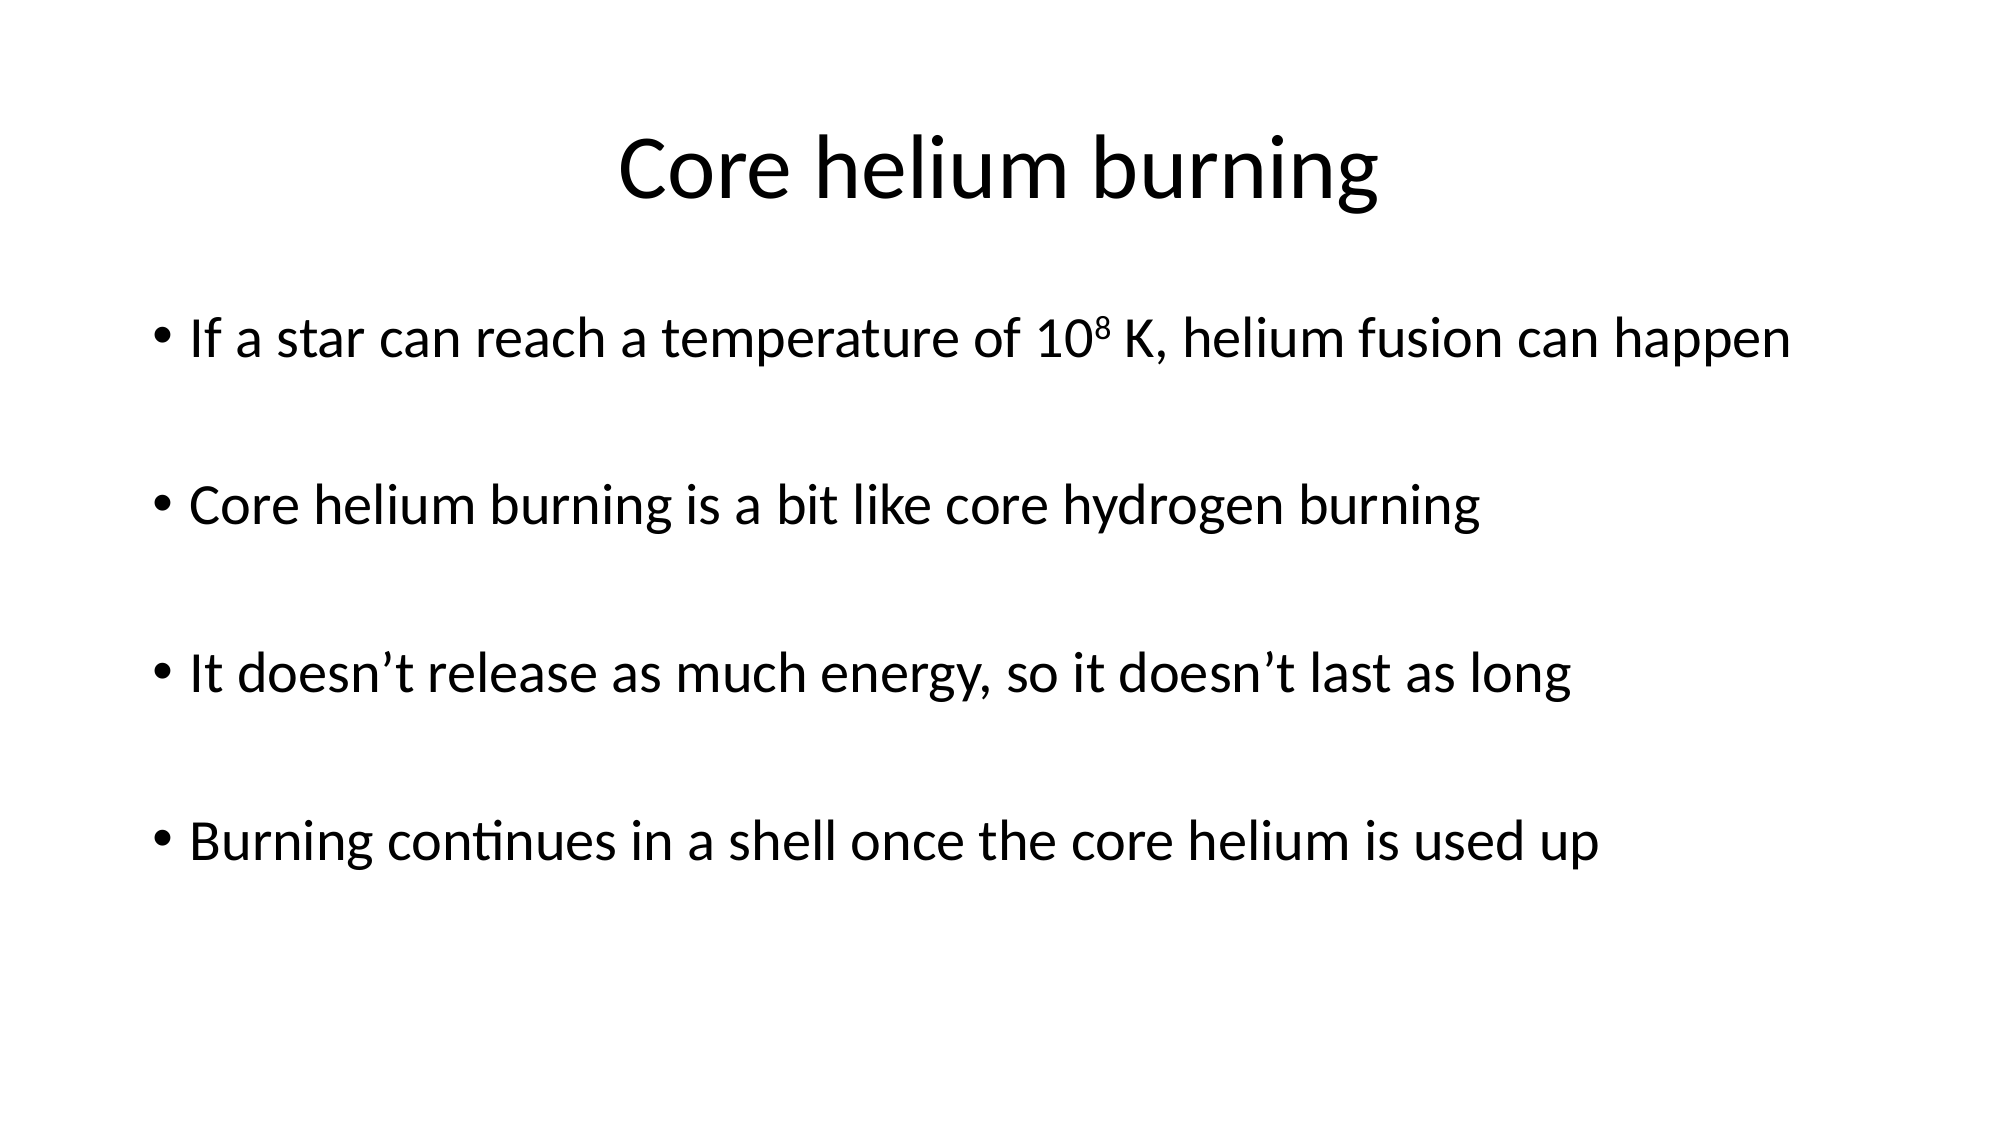

# Core helium burning
If a star can reach a temperature of 108 K, helium fusion can happen

Core helium burning is a bit like core hydrogen burning

It doesn’t release as much energy, so it doesn’t last as long

Burning continues in a shell once the core helium is used up